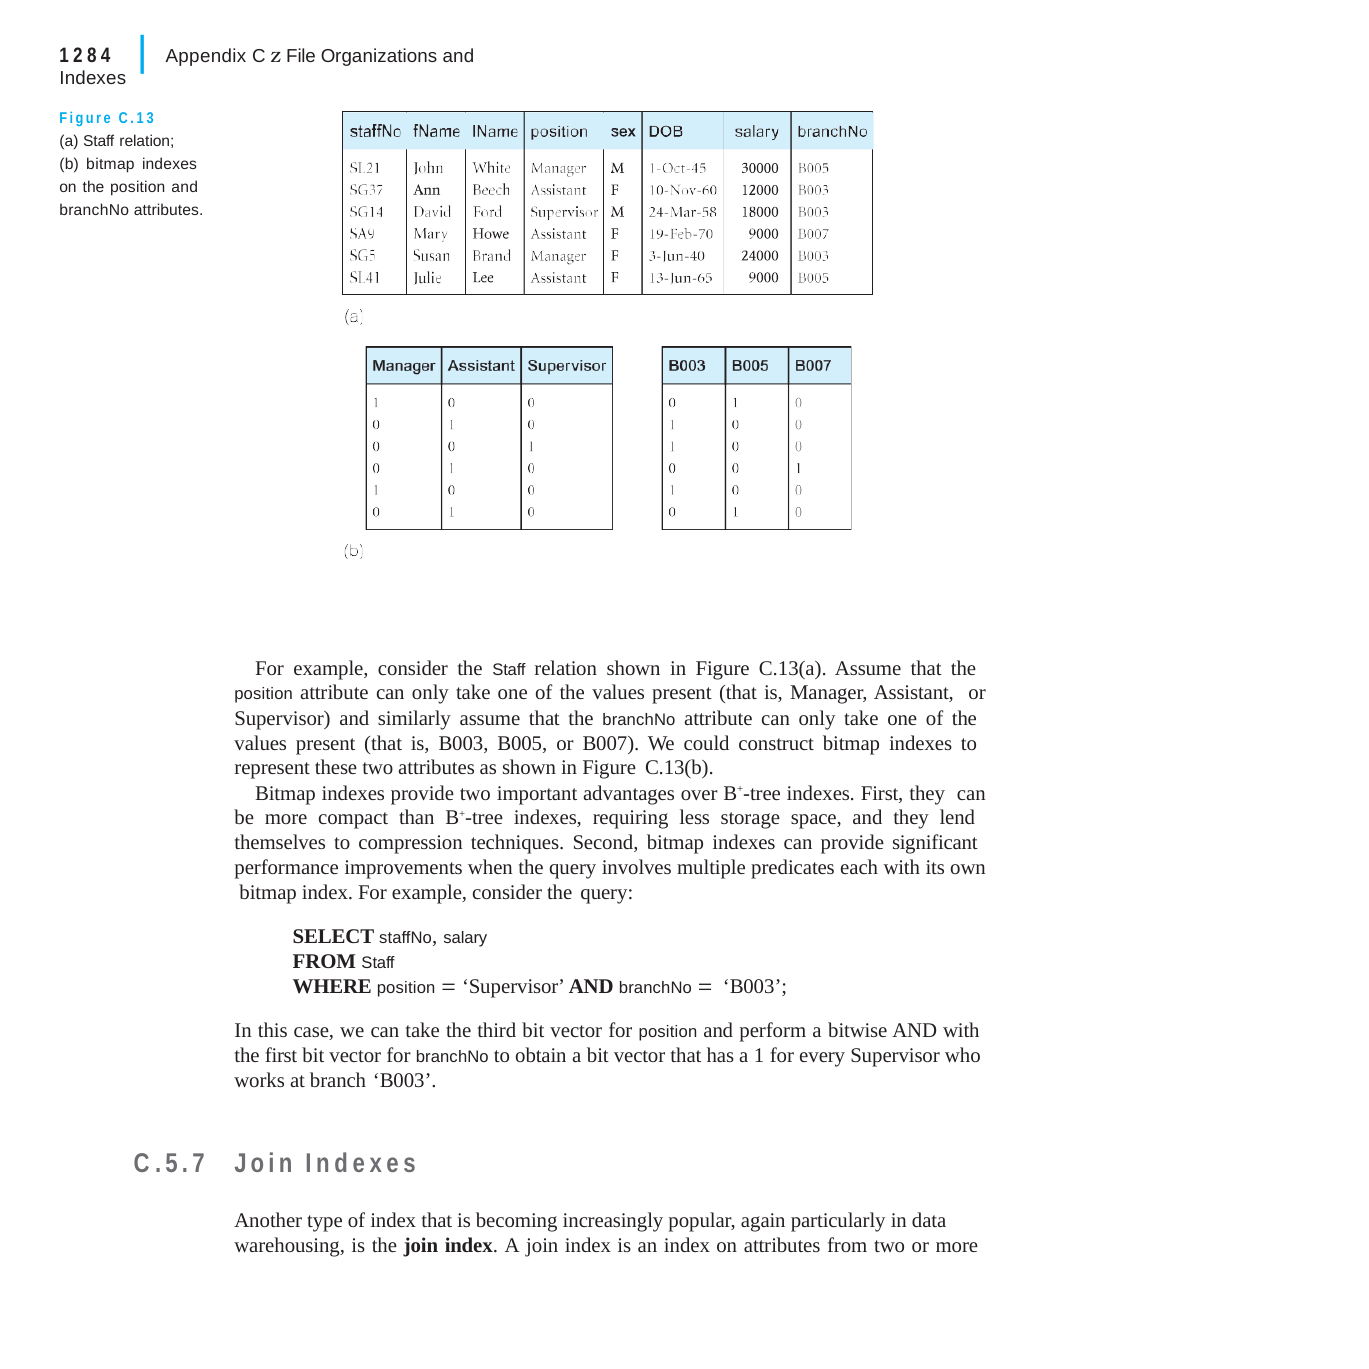

|
1284	Appendix C z File Organizations and Indexes
Figure C.13
(a) Staff relation;
(b) bitmap indexes  on the position and  branchNo attributes.
|  |  |  |  |
| --- | --- | --- | --- |
|  |  |  |  |

For example, consider the Staff relation shown in Figure C.13(a). Assume that the  position attribute can only take one of the values present (that is, Manager, Assistant,  or Supervisor) and similarly assume that the branchNo attribute can only take one of the  values present (that is, B003, B005, or B007). We could construct bitmap indexes to  represent these two attributes as shown in Figure C.13(b).
Bitmap indexes provide two important advantages over B+-tree indexes. First, they  can be more compact than B+-tree indexes, requiring less storage space, and they lend  themselves to compression techniques. Second, bitmap indexes can provide significant  performance improvements when the query involves multiple predicates each with its own  bitmap index. For example, consider the query:
SELECT staffNo, salary
FROM Staff
WHERE position = ‘Supervisor’ AND branchNo = ‘B003’;
In this case, we can take the third bit vector for position and perform a bitwise AND with  the first bit vector for branchNo to obtain a bit vector that has a 1 for every Supervisor who  works at branch ‘B003’.
C.5.7
Join Indexes
Another type of index that is becoming increasingly popular, again particularly in data  warehousing, is the join index. A join index is an index on attributes from two or more